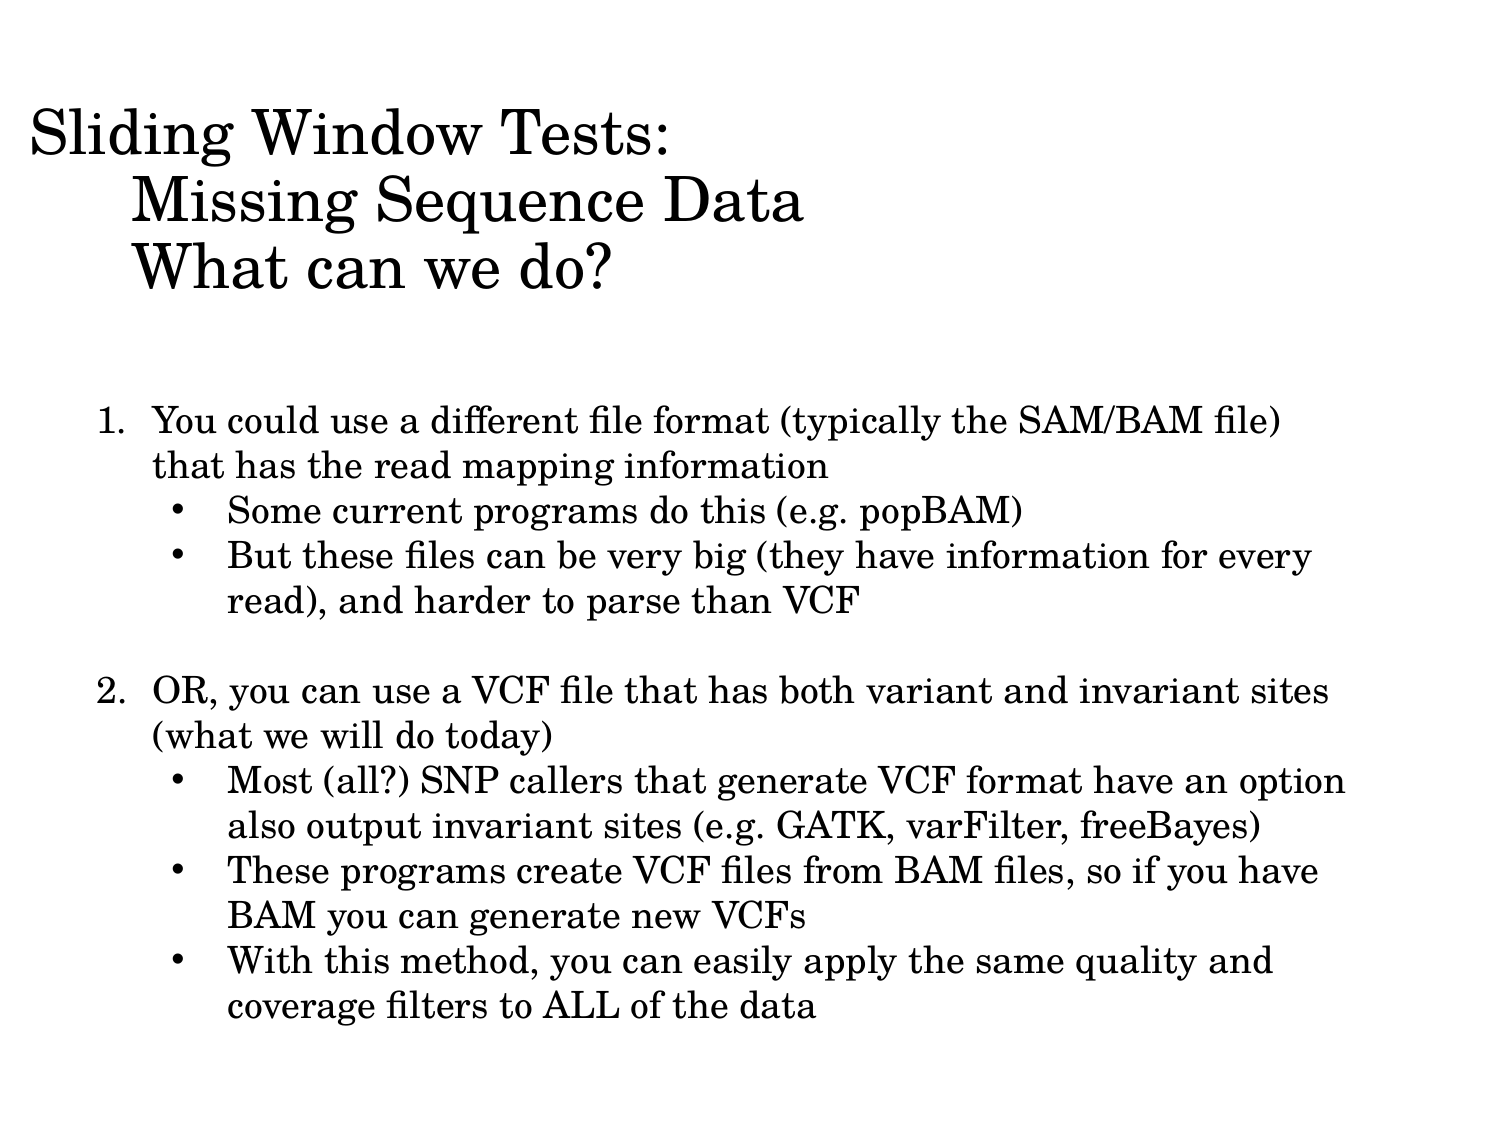

# Sliding Window Tests: Missing Sequence Data What can we do?
You could use a different file format (typically the SAM/BAM file) that has the read mapping information
Some current programs do this (e.g. popBAM)
But these files can be very big (they have information for every read), and harder to parse than VCF

OR, you can use a VCF file that has both variant and invariant sites (what we will do today)
Most (all?) SNP callers that generate VCF format have an option also output invariant sites (e.g. GATK, varFilter, freeBayes)
These programs create VCF files from BAM files, so if you have BAM you can generate new VCFs
With this method, you can easily apply the same quality and coverage filters to ALL of the data